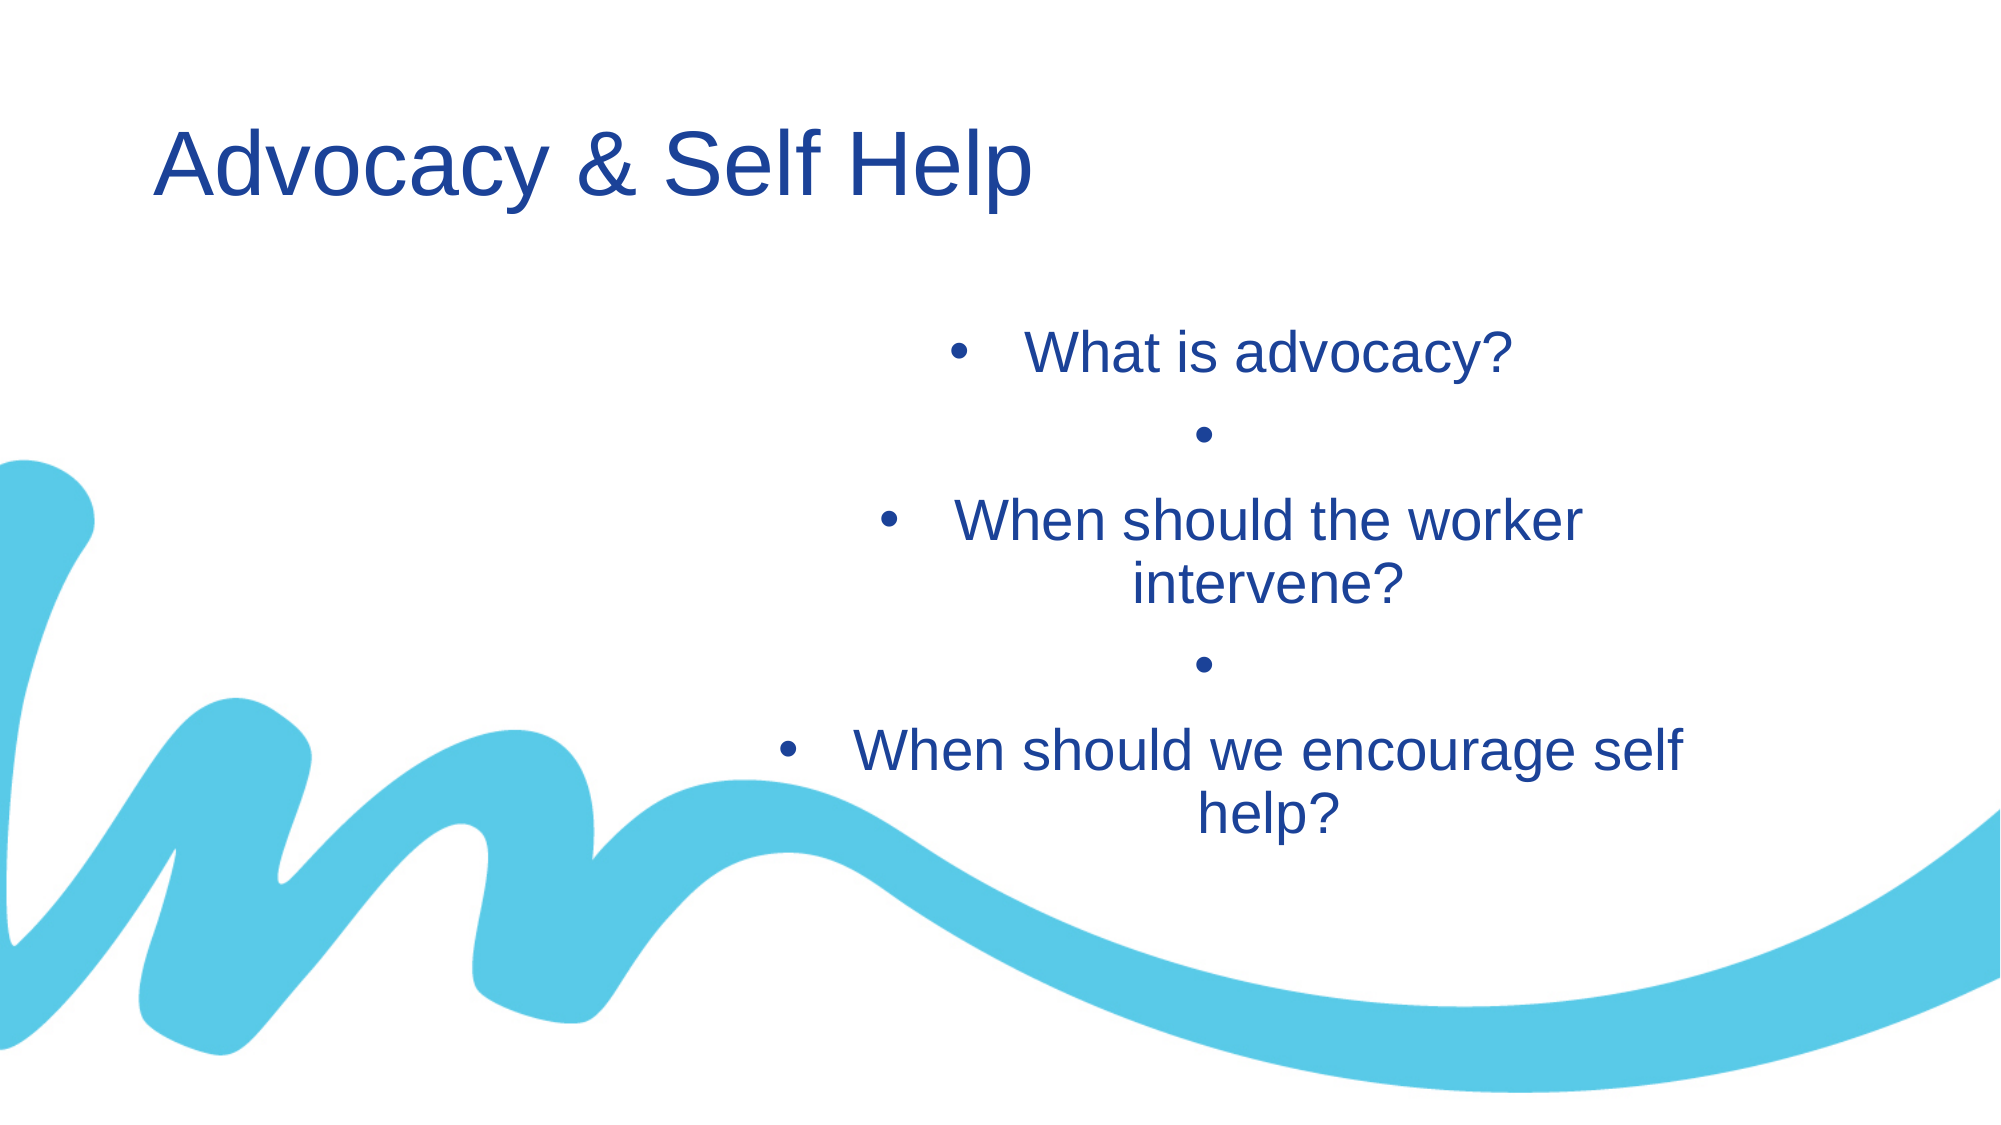

Advocacy & Self Help
What is advocacy?​
​
When should the worker intervene?​
​
When should we encourage self help?